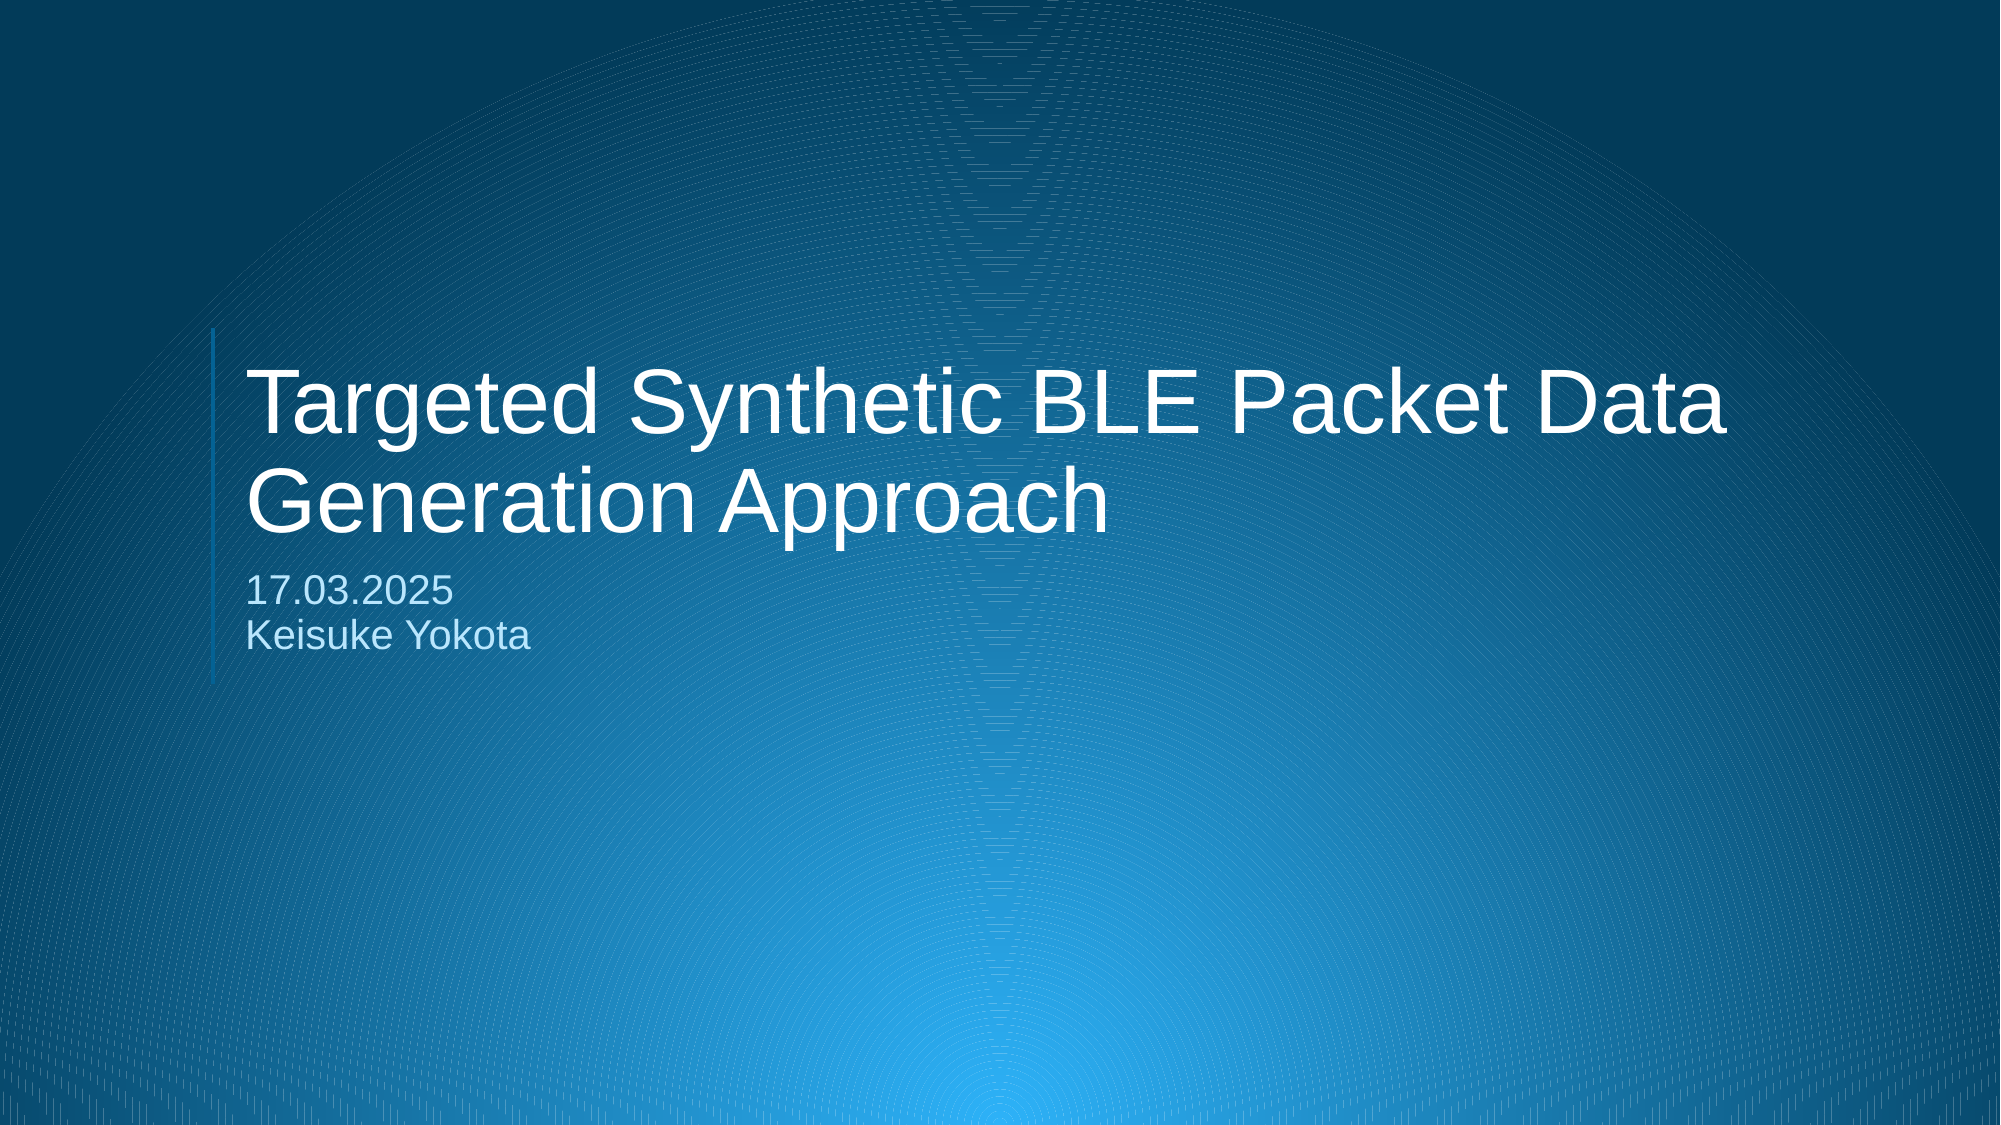

# Targeted Synthetic BLE Packet Data Generation Approach
17.03.2025
Keisuke Yokota
1